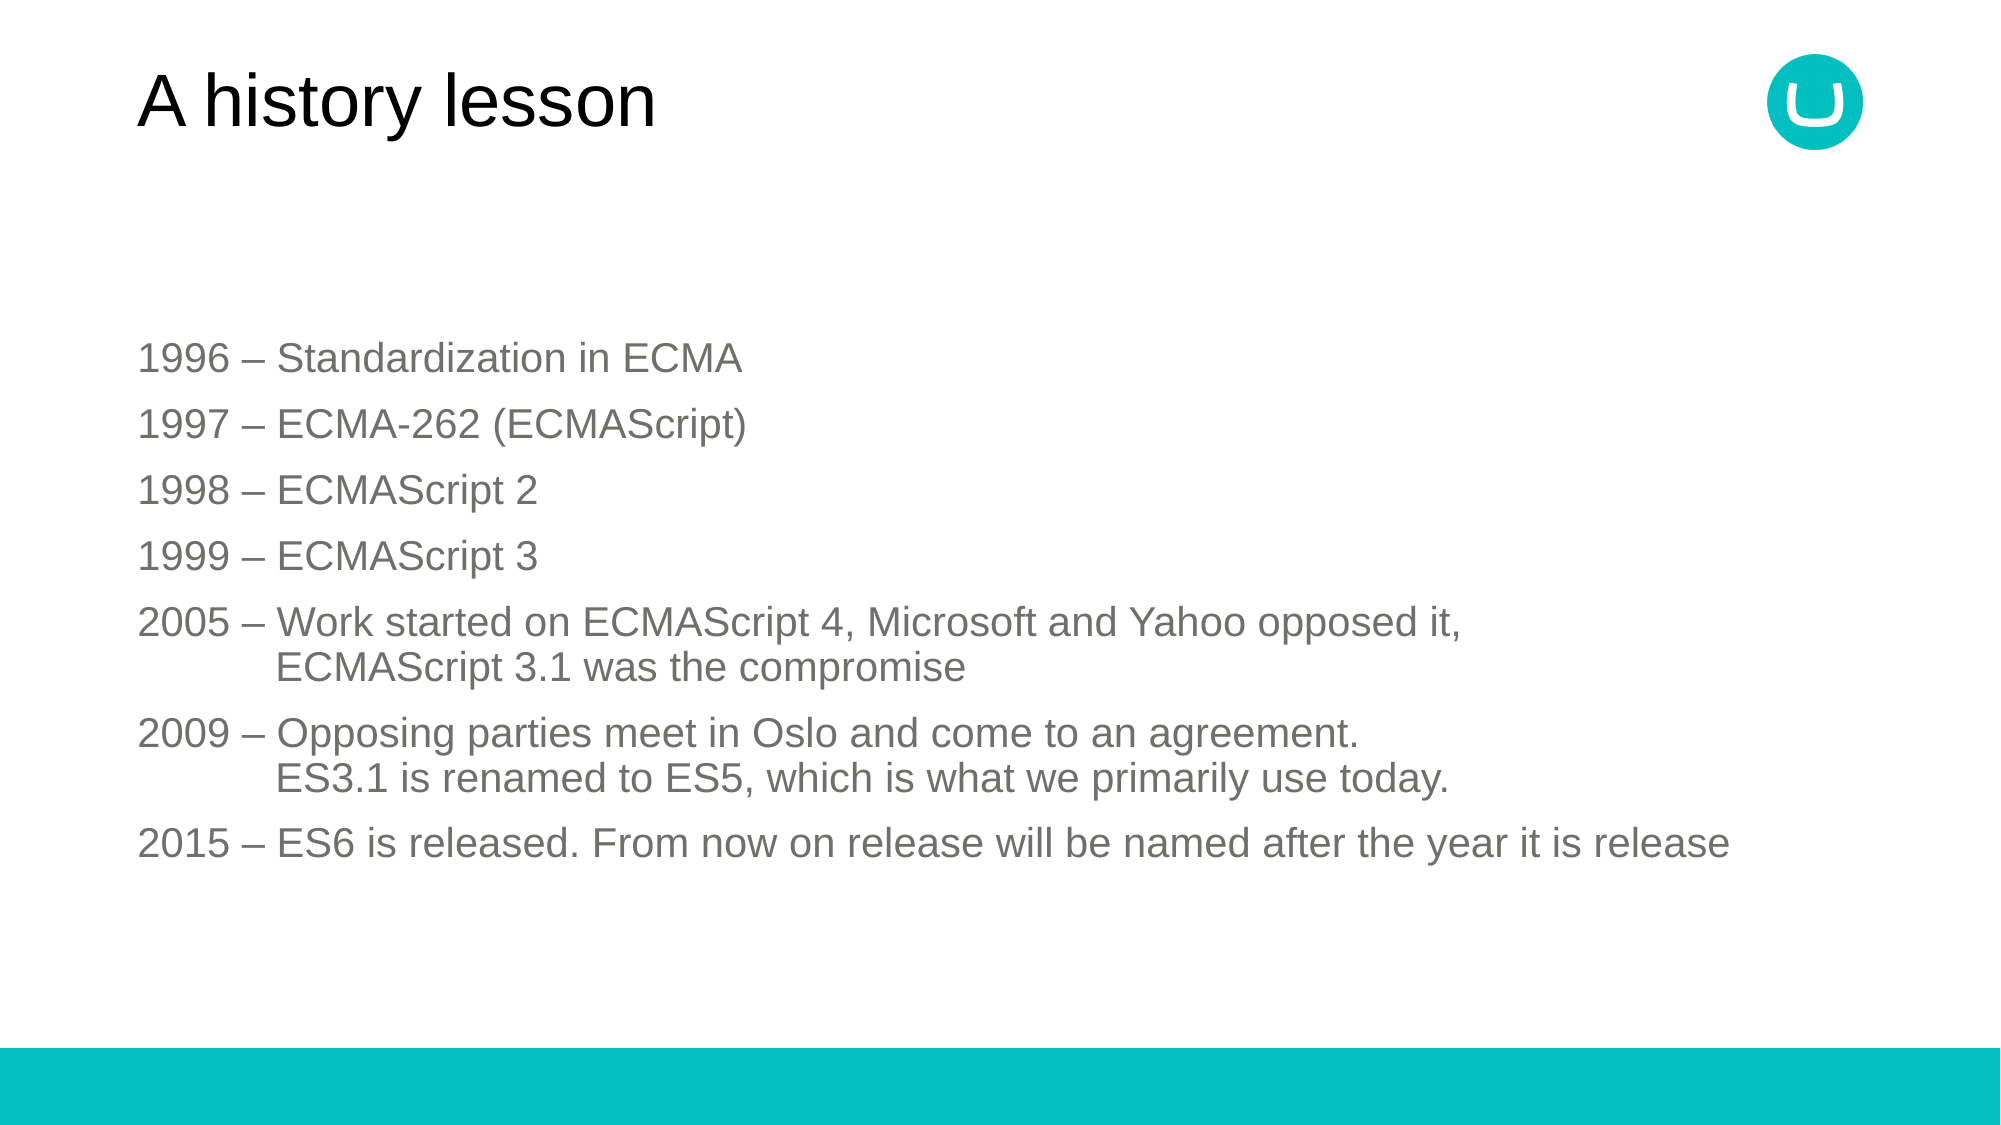

# A history lesson
1996 – Standardization in ECMA
1997 – ECMA-262 (ECMAScript)
1998 – ECMAScript 2
1999 – ECMAScript 3
2005 – Work started on ECMAScript 4, Microsoft and Yahoo opposed it,
            ECMAScript 3.1 was the compromise
2009 – Opposing parties meet in Oslo and come to an agreement.
            ES3.1 is renamed to ES5, which is what we primarily use today.
2015 – ES6 is released. From now on release will be named after the year it is release